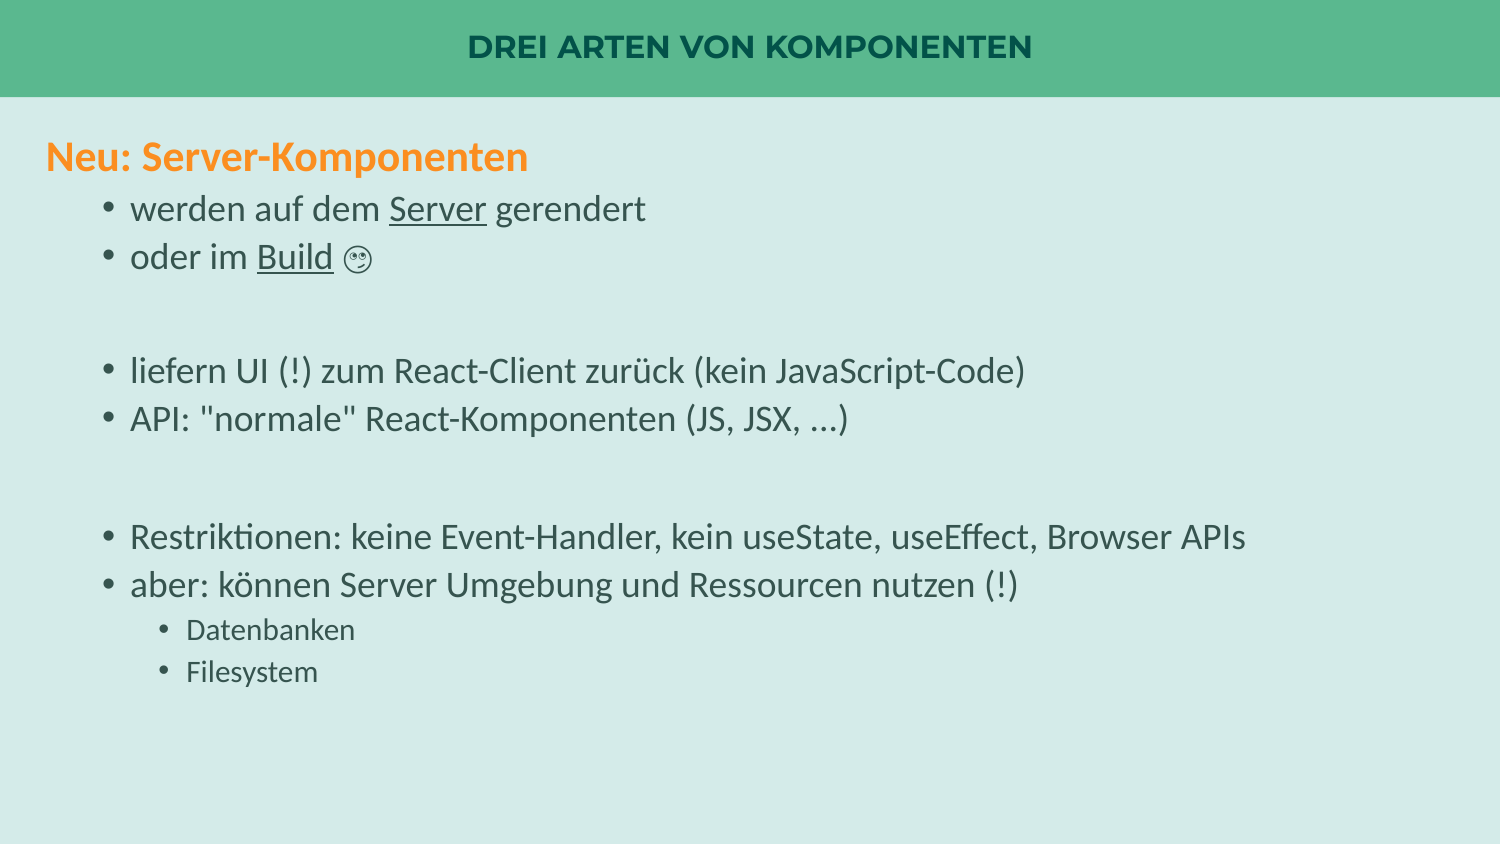

# Drei Arten von Komponenten
Neu: Server-Komponenten
werden auf dem Server gerendert
oder im Build 🙄

liefern UI (!) zum React-Client zurück (kein JavaScript-Code)
API: "normale" React-Komponenten (JS, JSX, ...)

Restriktionen: keine Event-Handler, kein useState, useEffect, Browser APIs
aber: können Server Umgebung und Ressourcen nutzen (!)
Datenbanken
Filesystem